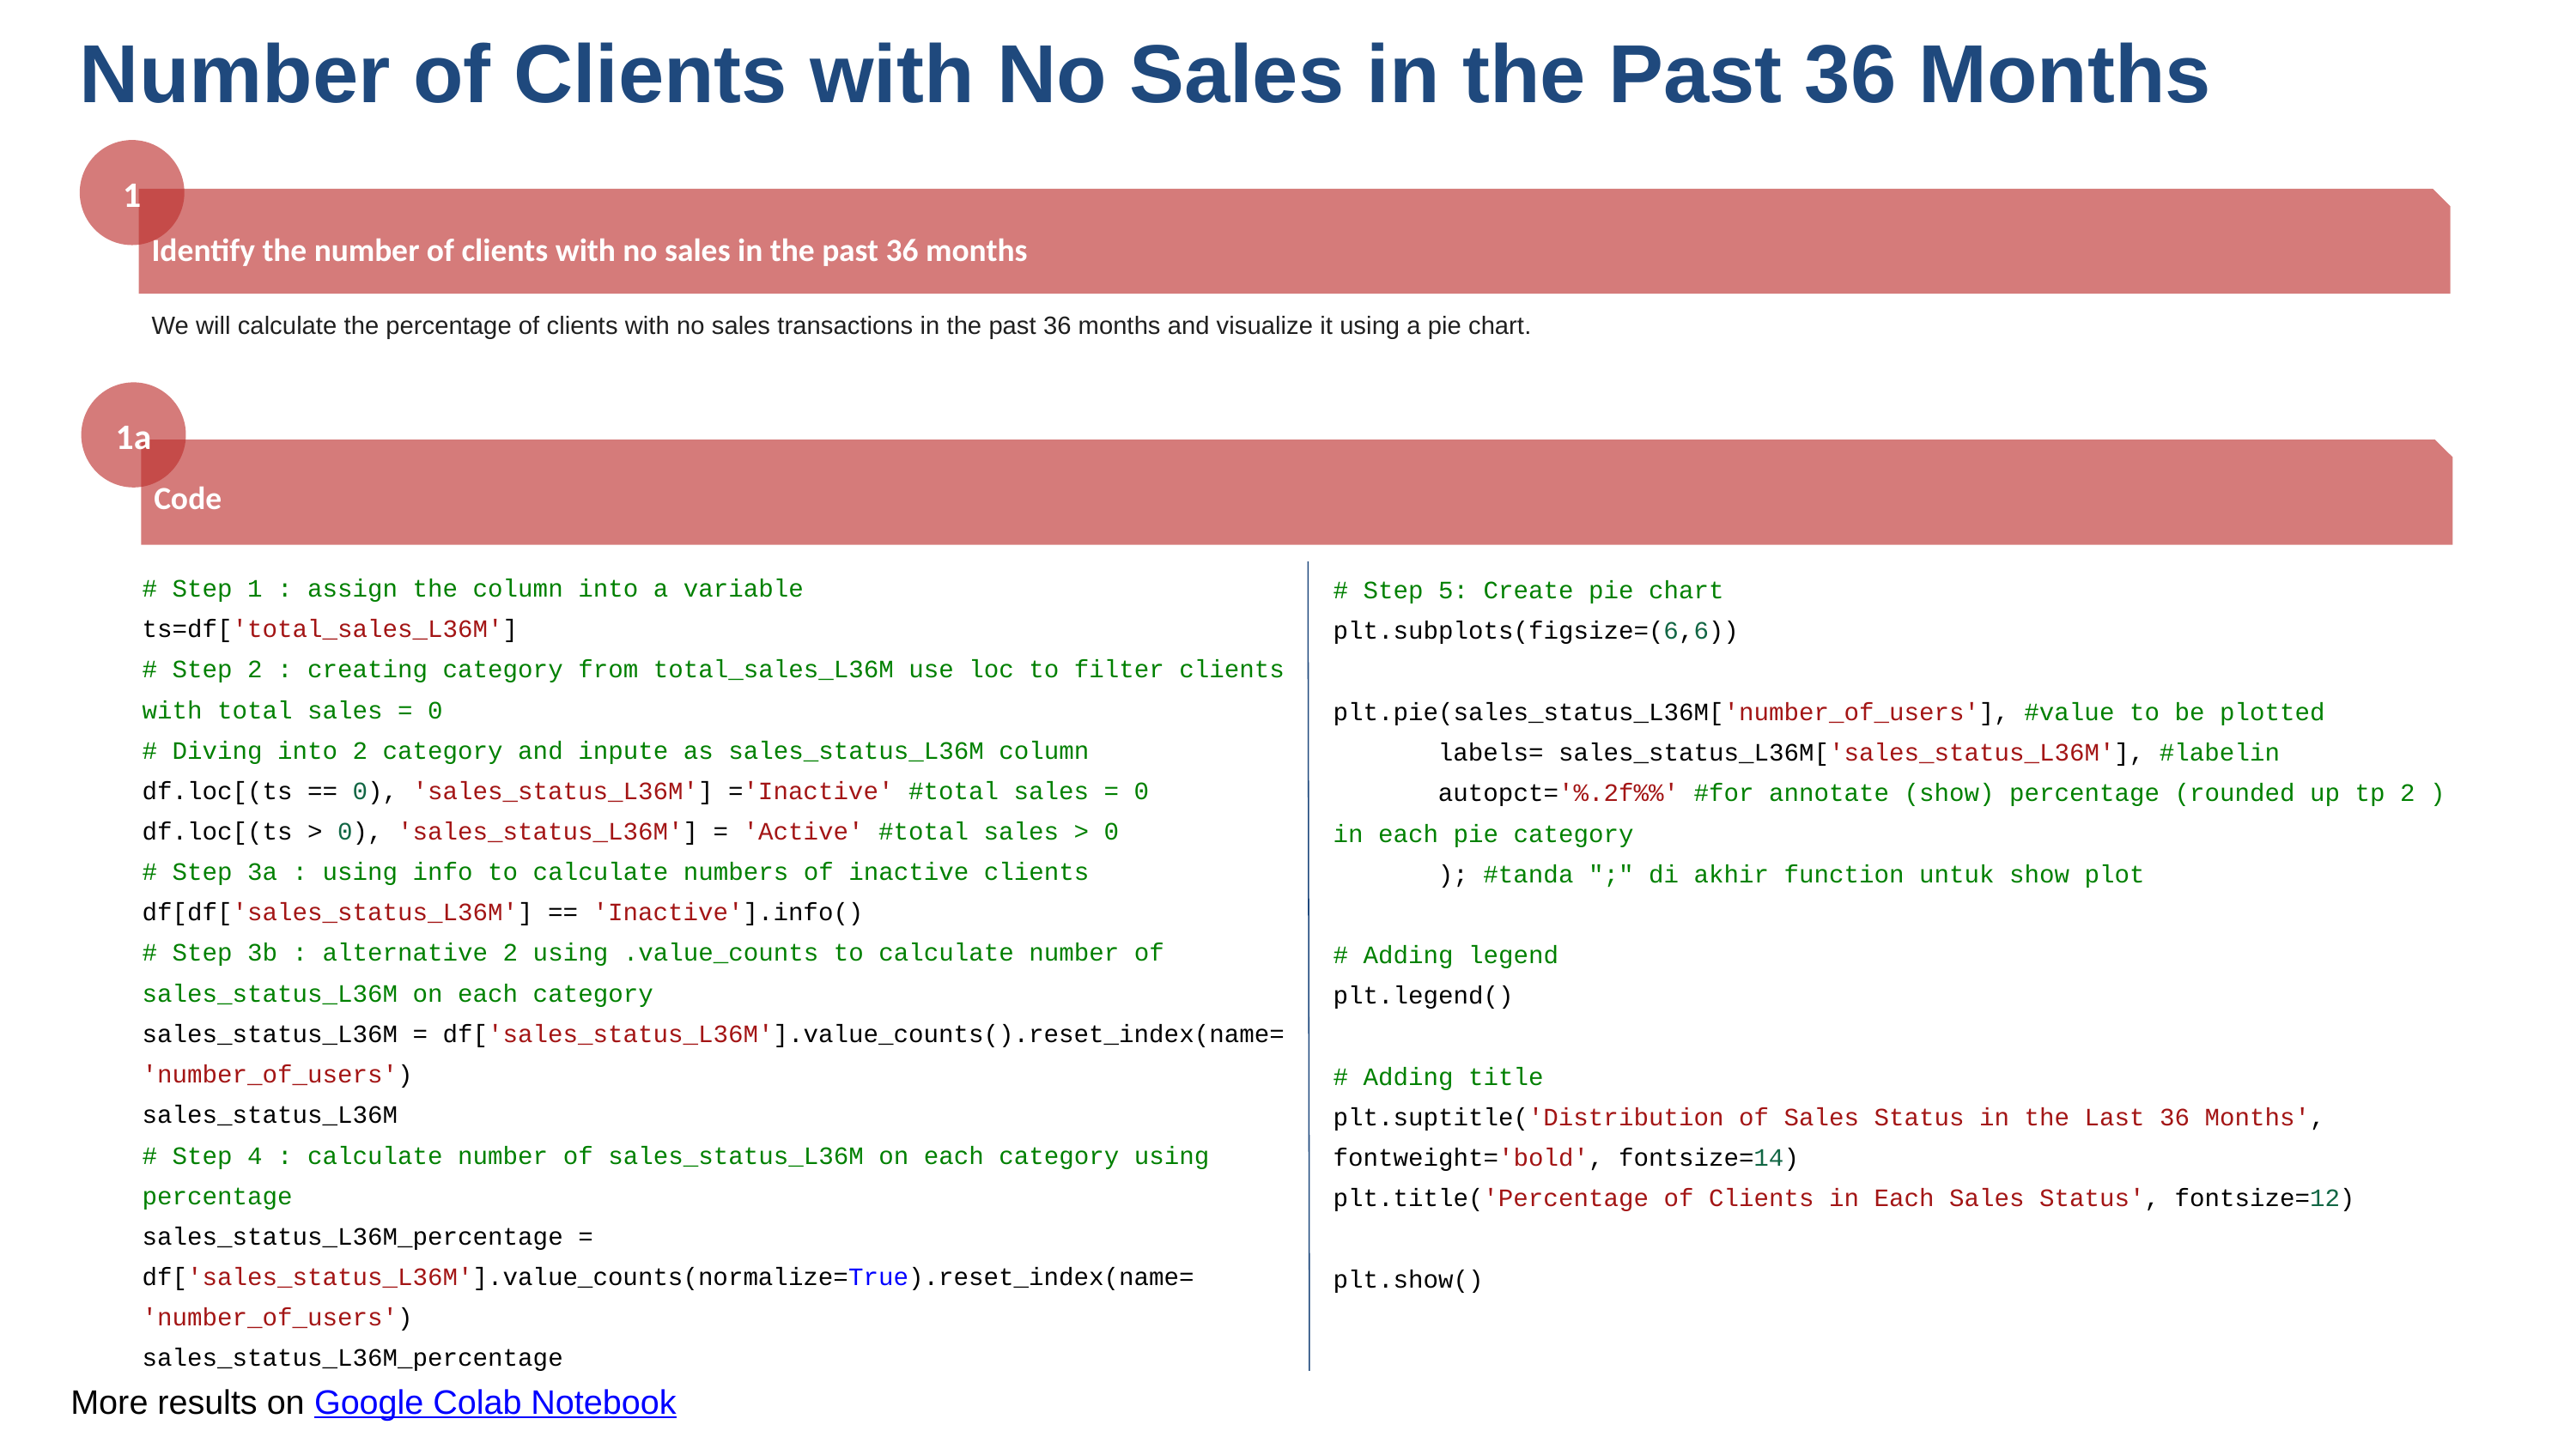

Number of Clients with No Sales in the Past 36 Months

1
Identify the number of clients with no sales in the past 36 months
We will calculate the percentage of clients with no sales transactions in the past 36 months and visualize it using a pie chart.
1a
Code
# Step 5: Create pie chart
plt.subplots(figsize=(6,6))

plt.pie(sales_status_L36M['number_of_users'], #value to be plotted
       labels= sales_status_L36M['sales_status_L36M'], #labelin
       autopct='%.2f%%' #for annotate (show) percentage (rounded up tp 2 ) in each pie category
       ); #tanda ";" di akhir function untuk show plot

# Adding legend
plt.legend()

# Adding title
plt.suptitle('Distribution of Sales Status in the Last 36 Months', fontweight='bold', fontsize=14)
plt.title('Percentage of Clients in Each Sales Status', fontsize=12)

plt.show()
# Step 1 : assign the column into a variable
ts=df['total_sales_L36M']
# Step 2 : creating category from total_sales_L36M use loc to filter clients with total sales = 0
# Diving into 2 category and inpute as sales_status_L36M column
df.loc[(ts == 0), 'sales_status_L36M'] ='Inactive' #total sales = 0
df.loc[(ts > 0), 'sales_status_L36M'] = 'Active' #total sales > 0
# Step 3a : using info to calculate numbers of inactive clients
df[df['sales_status_L36M'] == 'Inactive'].info()
# Step 3b : alternative 2 using .value_counts to calculate number of sales_status_L36M on each category
sales_status_L36M = df['sales_status_L36M'].value_counts().reset_index(name= 'number_of_users')
sales_status_L36M
# Step 4 : calculate number of sales_status_L36M on each category using percentage
sales_status_L36M_percentage = df['sales_status_L36M'].value_counts(normalize=True).reset_index(name= 'number_of_users')
sales_status_L36M_percentage
More results on Google Colab Notebook